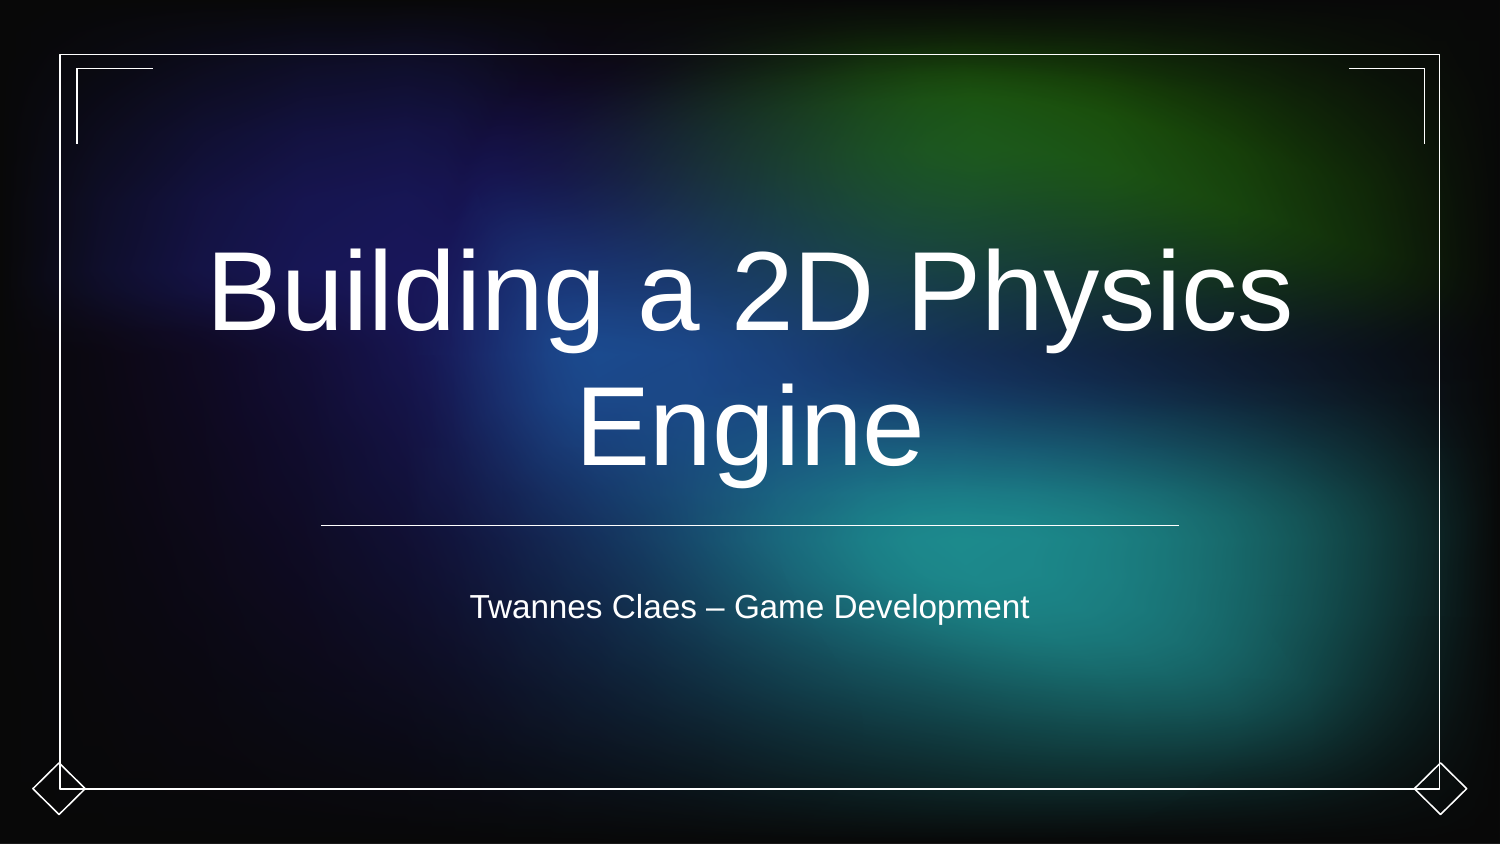

# Building a 2D Physics Engine
Twannes Claes – Game Development